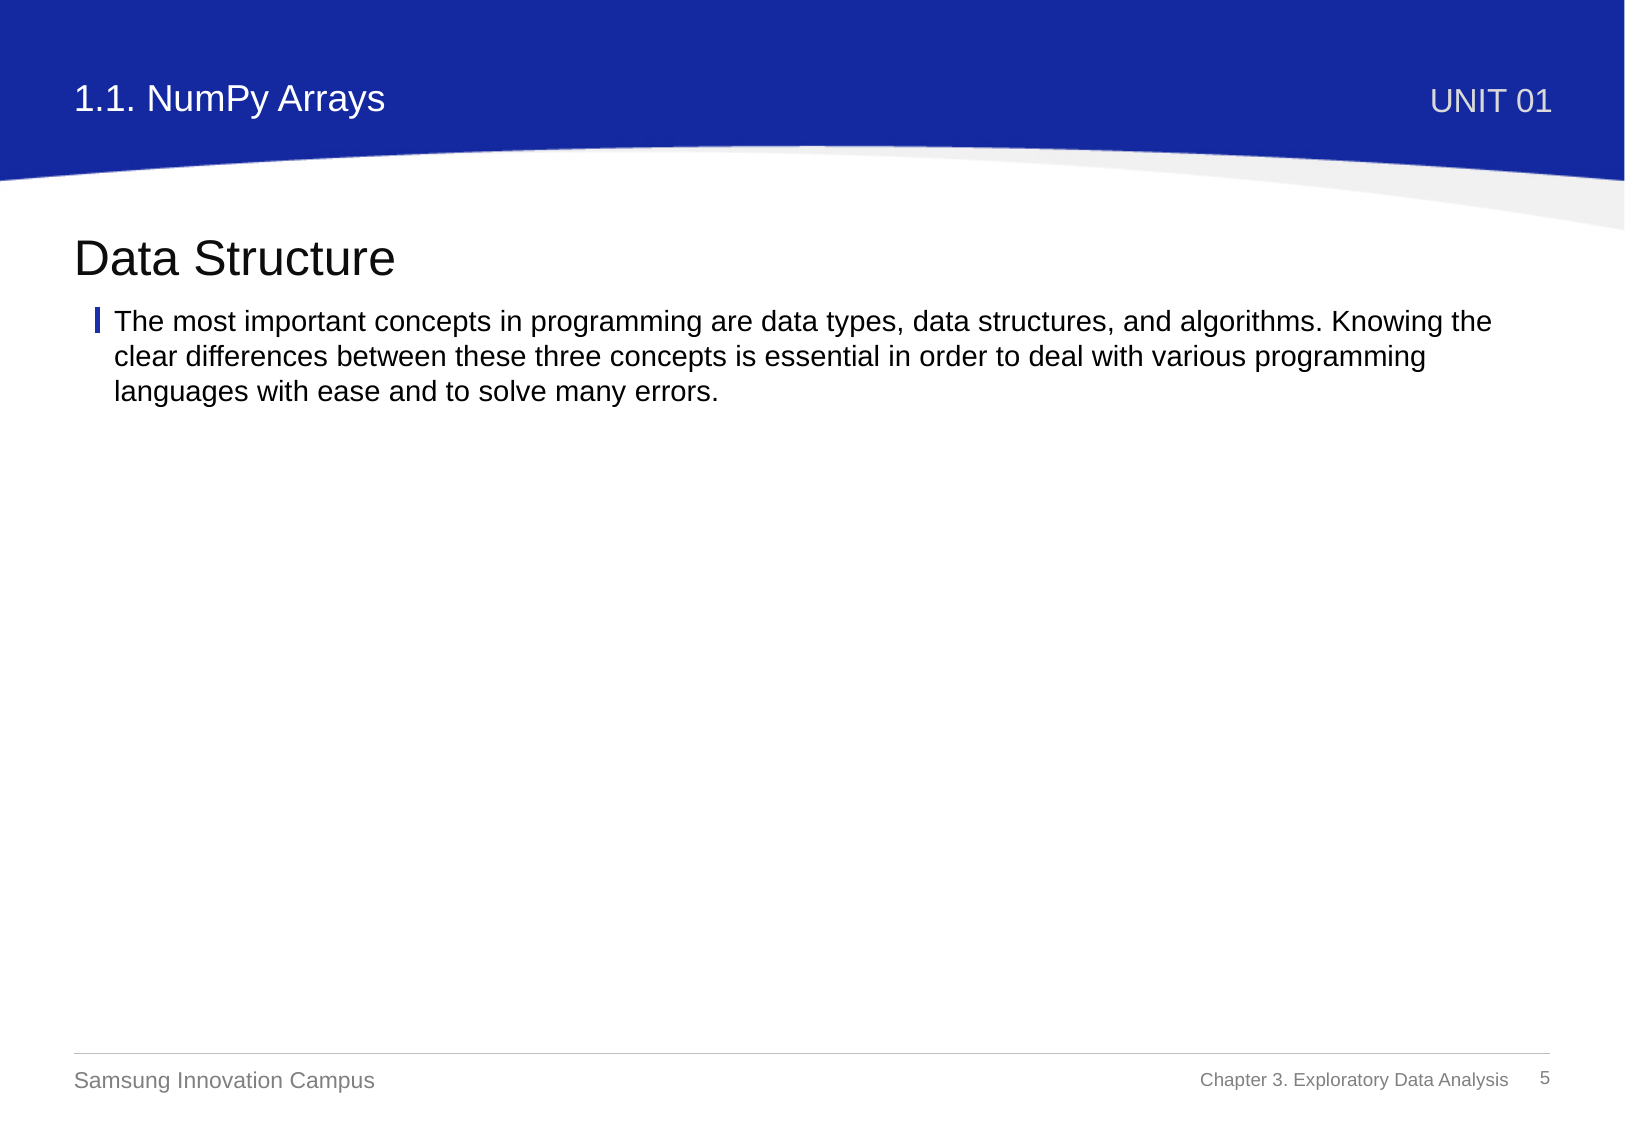

1.1. NumPy Arrays
UNIT 01
Data Structure
The most important concepts in programming are data types, data structures, and algorithms. Knowing the clear differences between these three concepts is essential in order to deal with various programming languages with ease and to solve many errors.